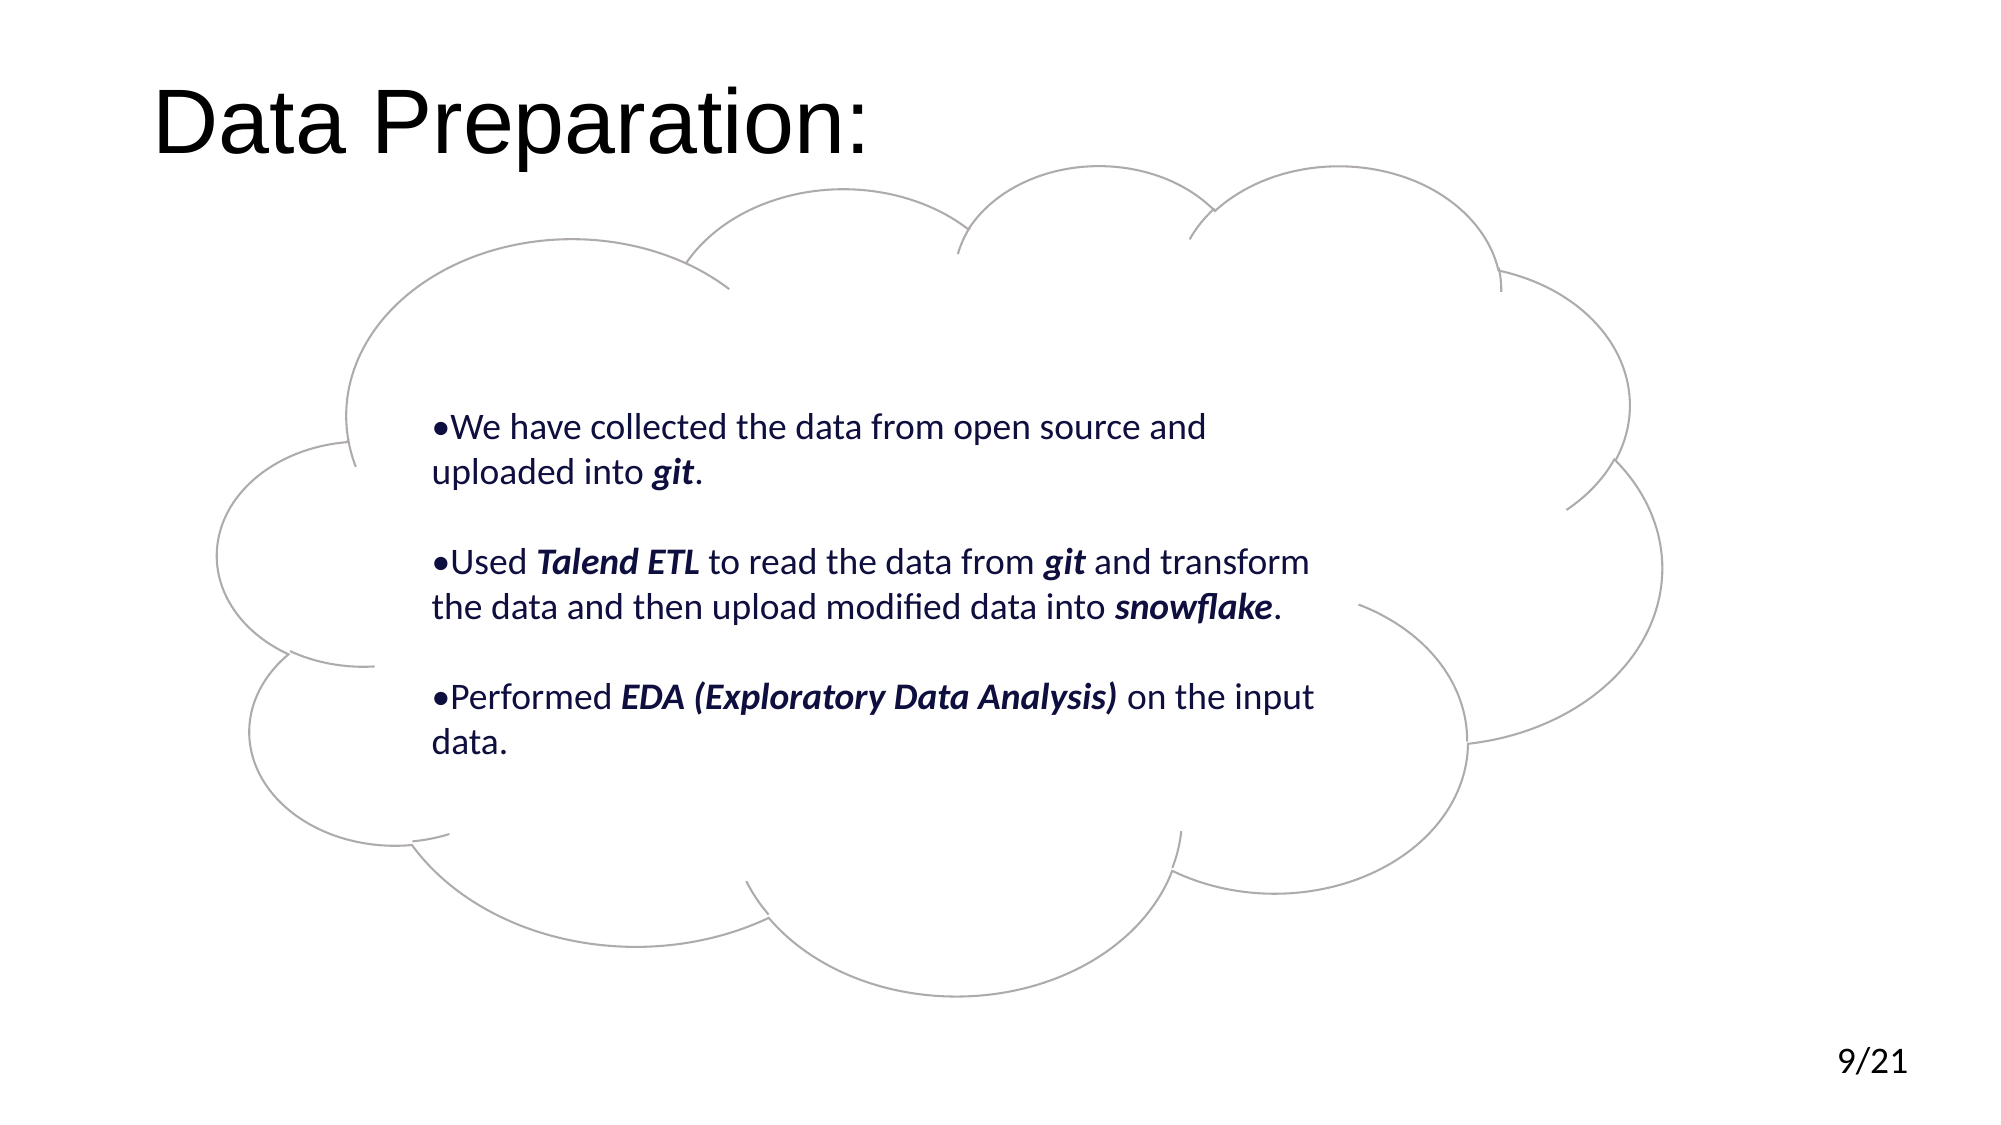

# Data Preparation:

•We have collected the data from open source and uploaded into git.

•Used Talend ETL to read the data from git and transform the data and then upload modified data into snowflake.

•Performed EDA (Exploratory Data Analysis) on the input data.

9/21